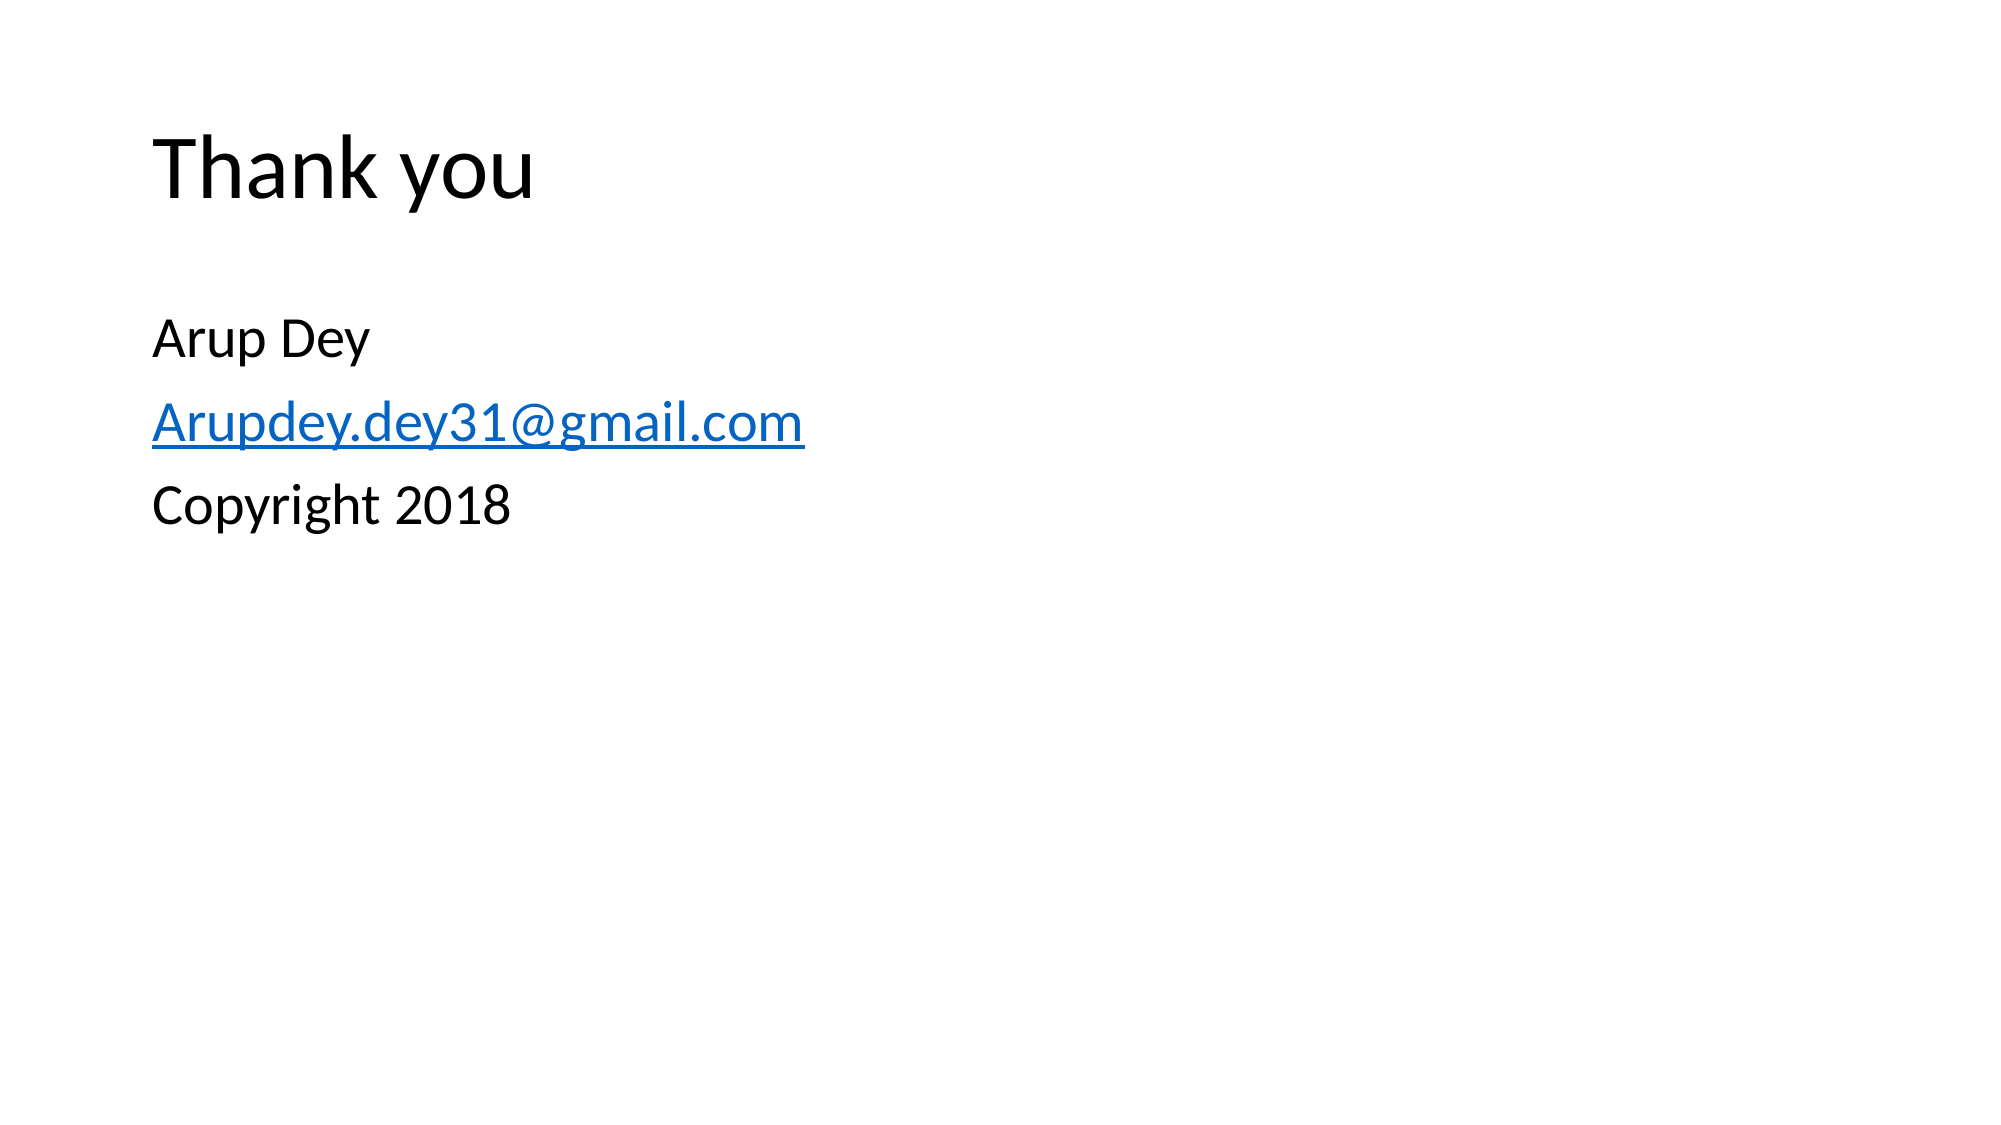

# Thank you
Arup Dey
Arupdey.dey31@gmail.com
Copyright 2018